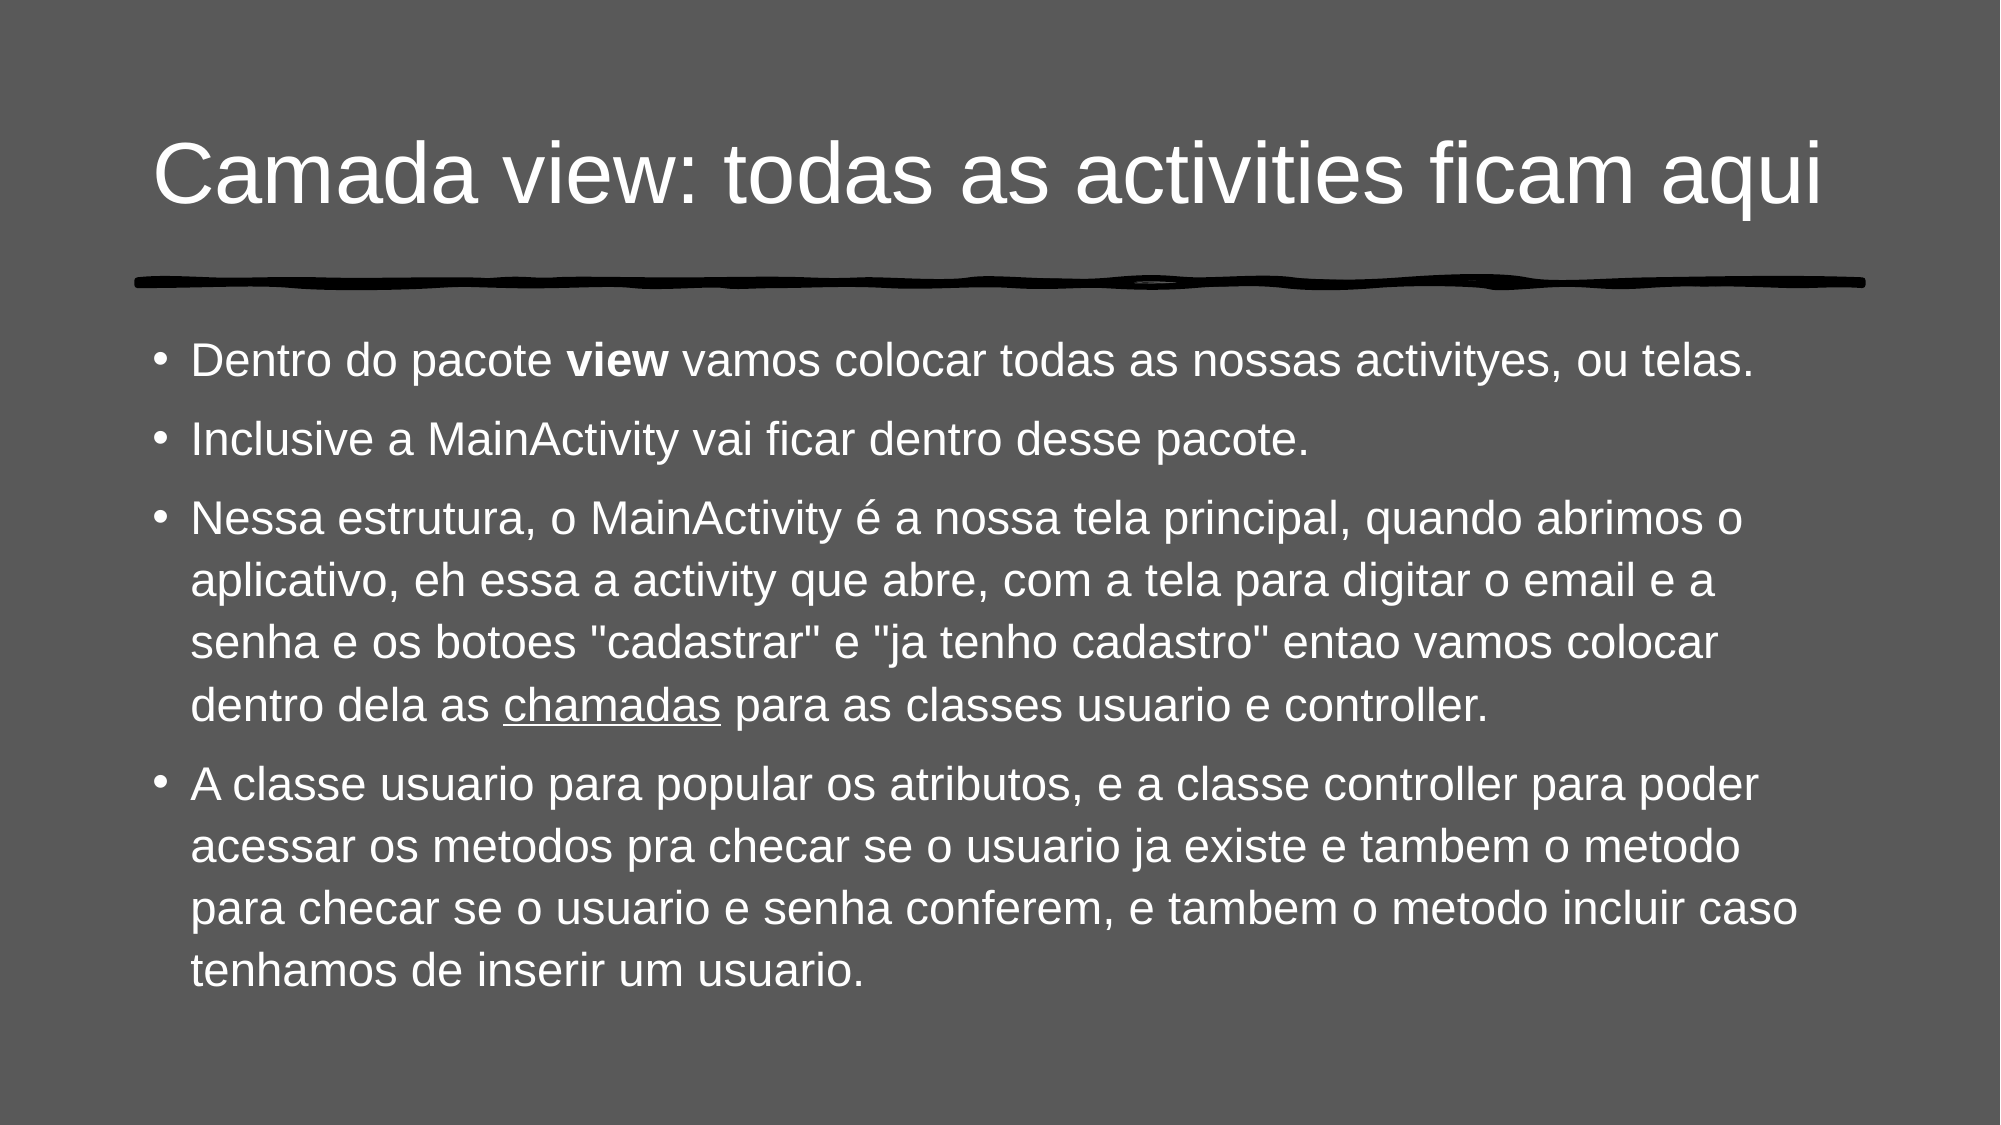

# Camada view: todas as activities ficam aqui
Dentro do pacote view vamos colocar todas as nossas activityes, ou telas.
Inclusive a MainActivity vai ficar dentro desse pacote.
Nessa estrutura, o MainActivity é a nossa tela principal, quando abrimos o aplicativo, eh essa a activity que abre, com a tela para digitar o email e a senha e os botoes "cadastrar" e "ja tenho cadastro" entao vamos colocar dentro dela as chamadas para as classes usuario e controller.
A classe usuario para popular os atributos, e a classe controller para poder acessar os metodos pra checar se o usuario ja existe e tambem o metodo para checar se o usuario e senha conferem, e tambem o metodo incluir caso tenhamos de inserir um usuario.